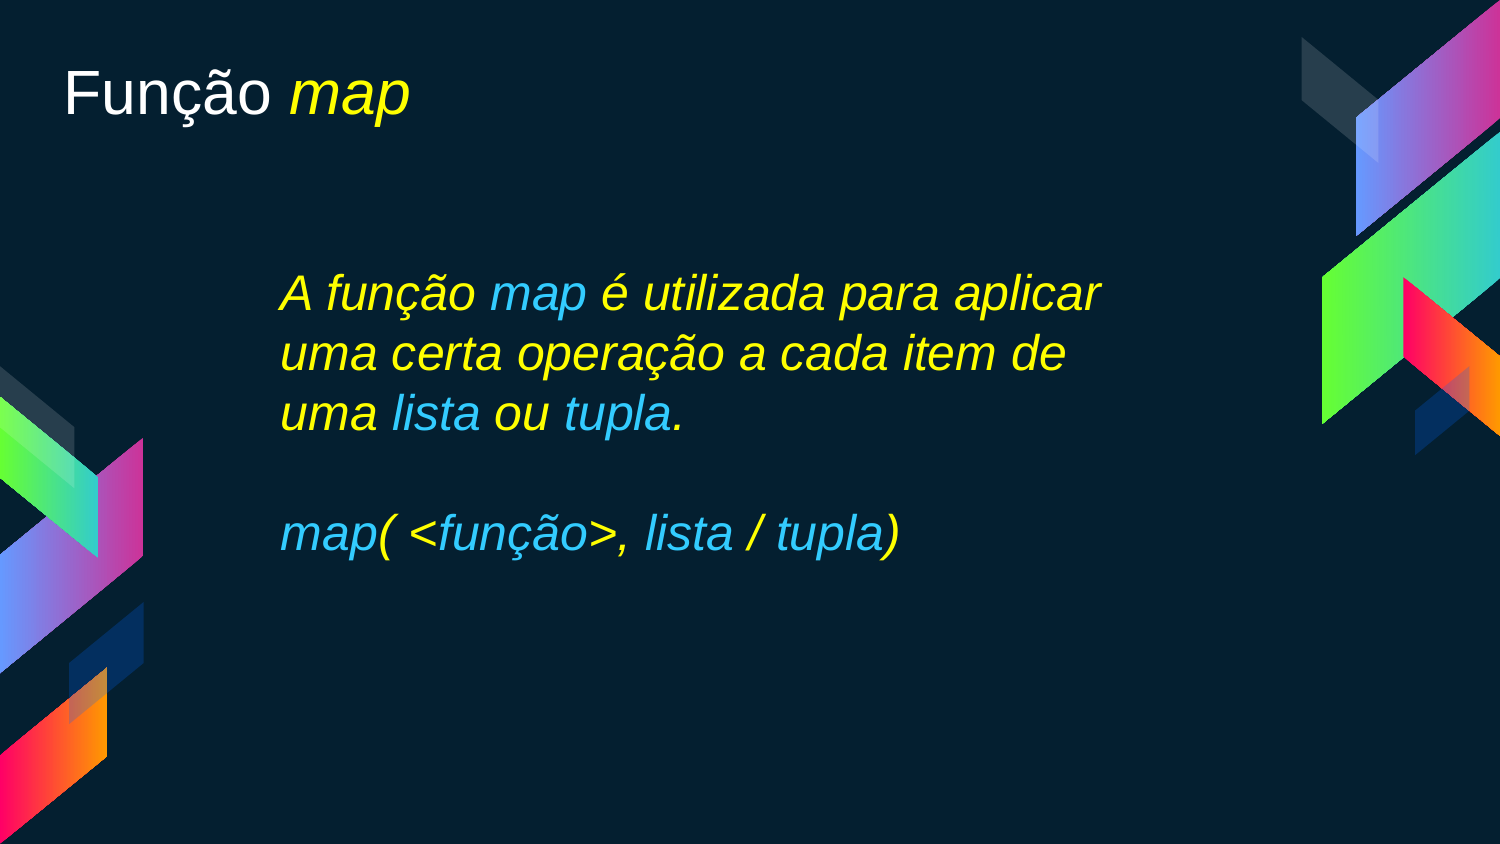

Função map
A função map é utilizada para aplicar uma certa operação a cada item de uma lista ou tupla.

map( <função>, lista / tupla)